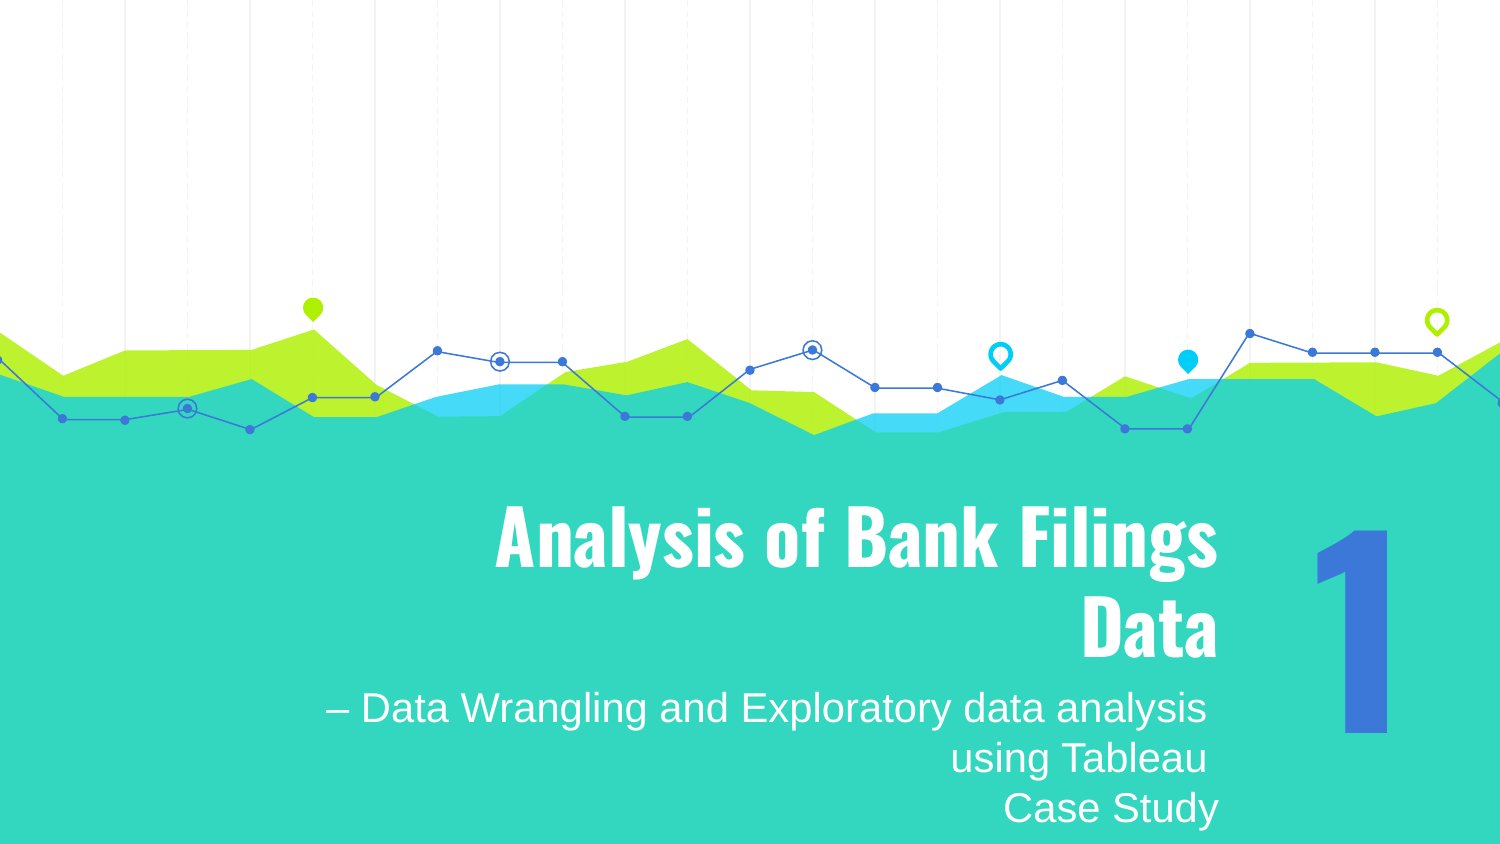

# Analysis of Bank Filings Data
1
– Data Wrangling and Exploratory data analysis
using Tableau
Case Study